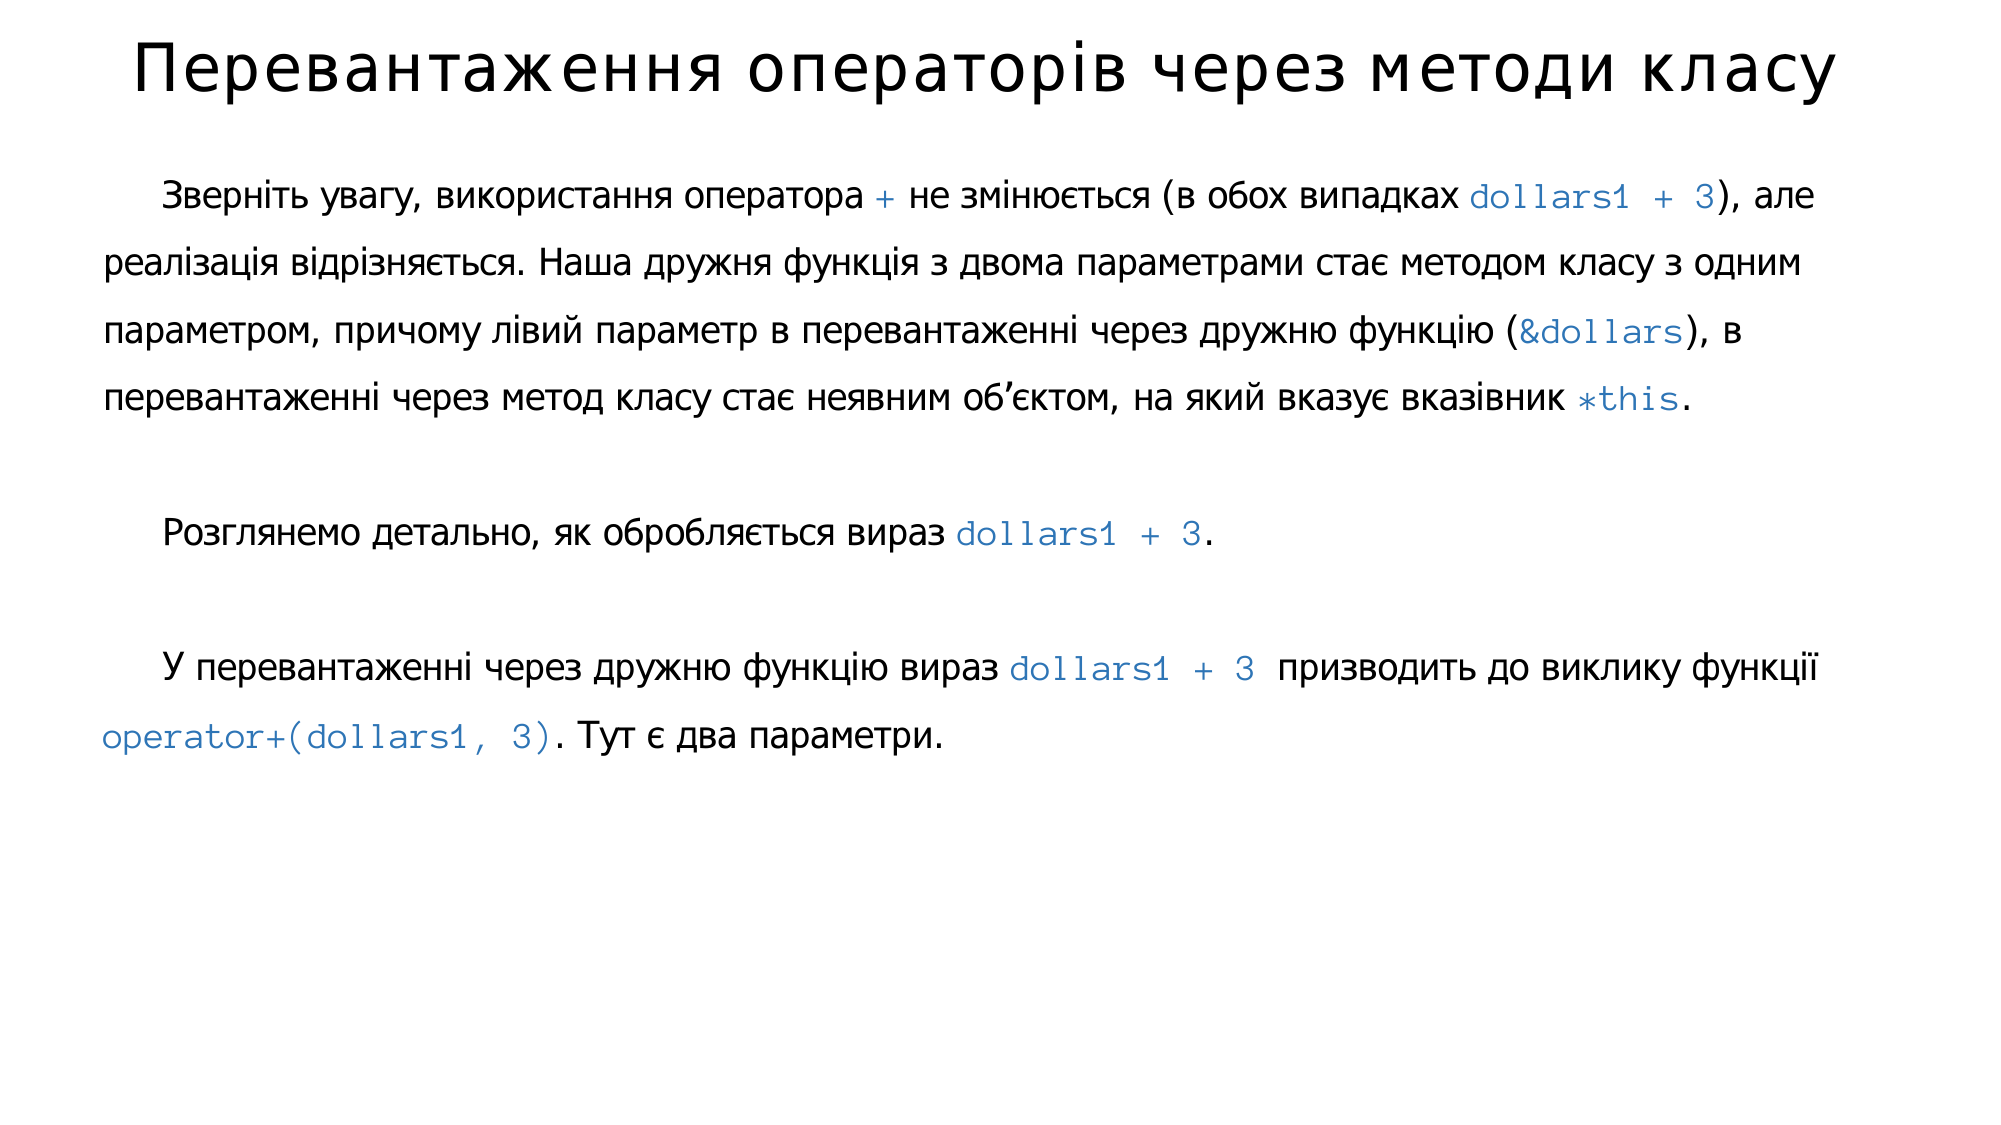

# Перевантаження операторів через методи класу
Зверніть увагу, використання оператора + не змінюється (в обох випадках dollars1 + 3), але реалізація відрізняється. Наша дружня функція з двома параметрами стає методом класу з одним параметром, причому лівий параметр в перевантаженні через дружню функцію (&dollars), в перевантаженні через метод класу стає неявним об’єктом, на який вказує вказівник *this.

Розглянемо детально, як обробляється вираз dollars1 + 3.

У перевантаженні через дружню функцію вираз dollars1 + 3 призводить до виклику функції operator+(dollars1, 3). Тут є два параметри.